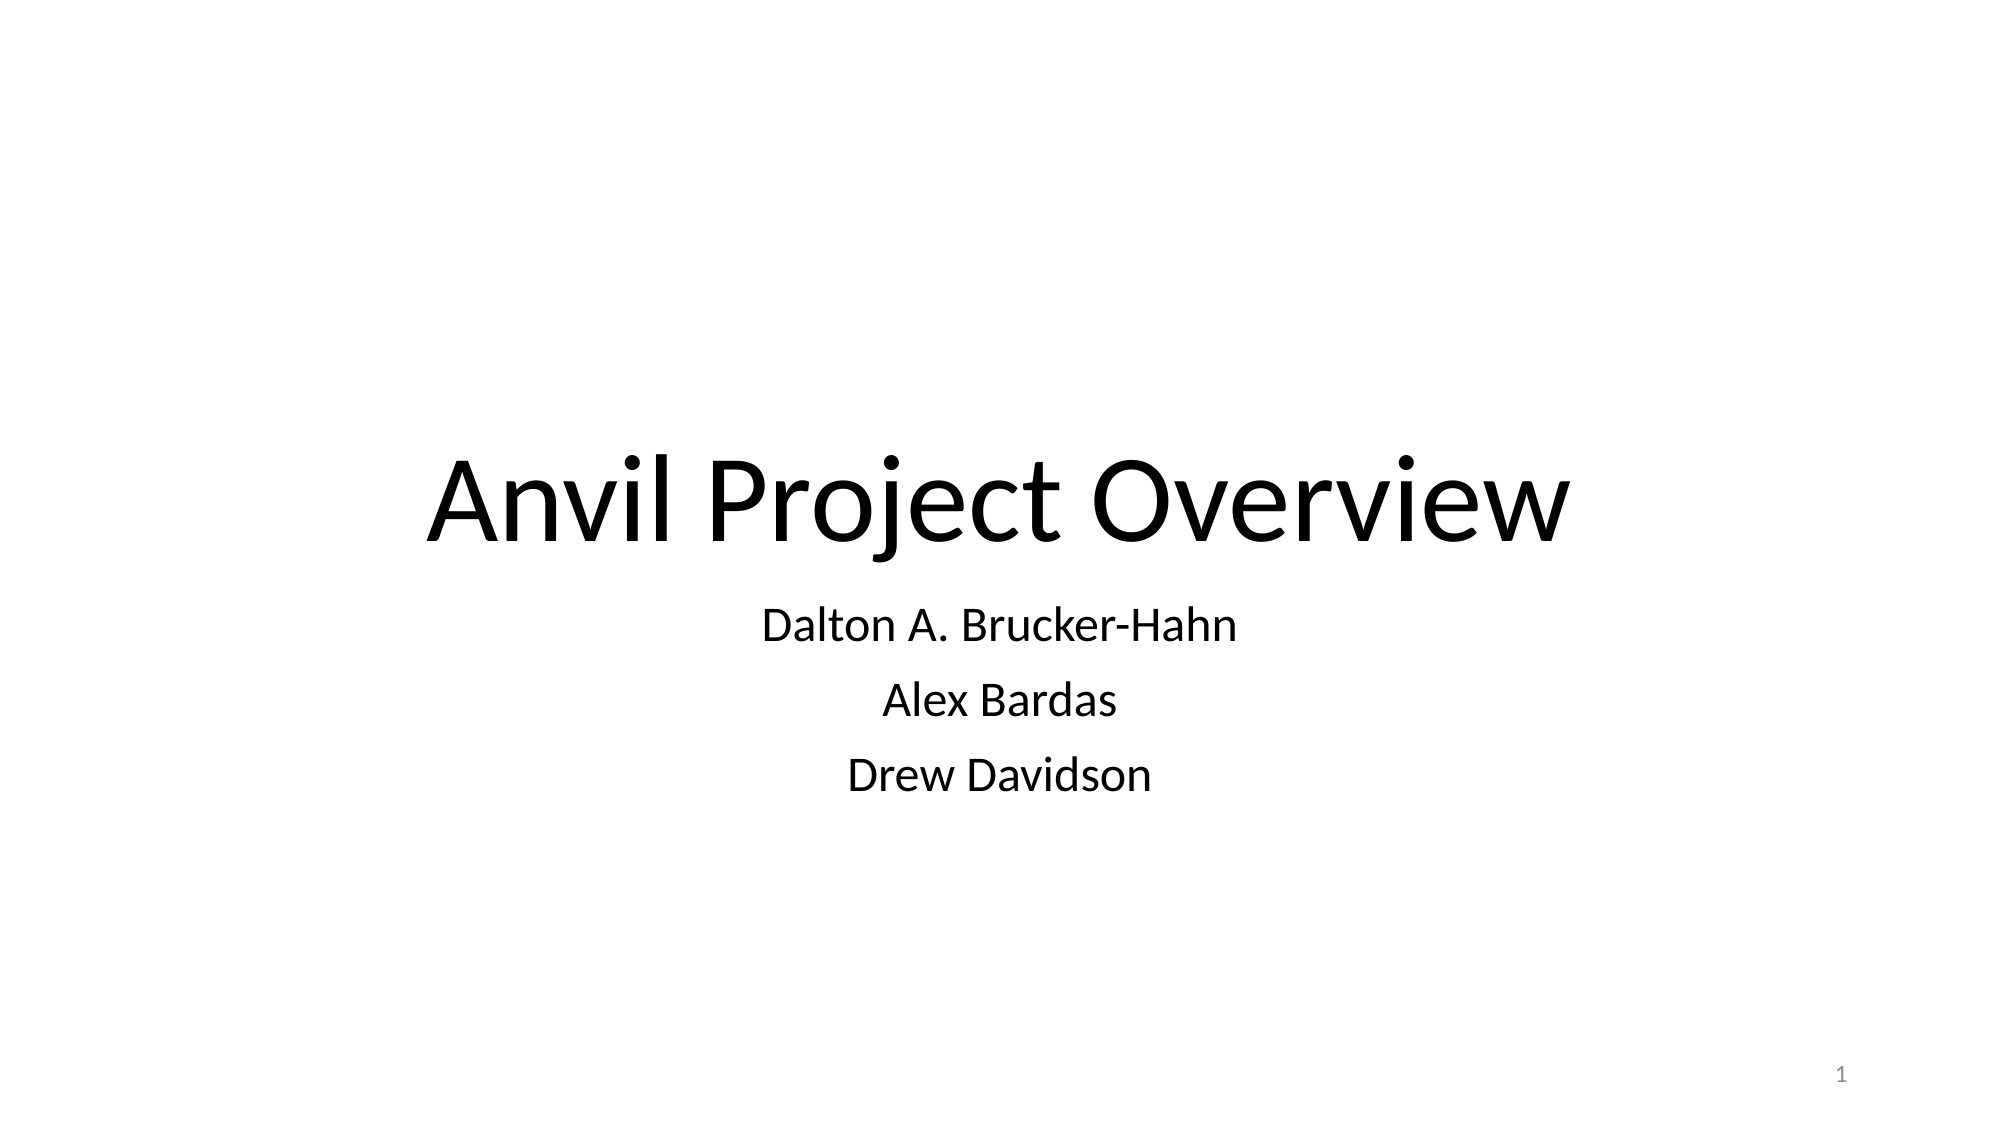

# Anvil Project Overview
Dalton A. Brucker-Hahn
Alex Bardas
Drew Davidson
1